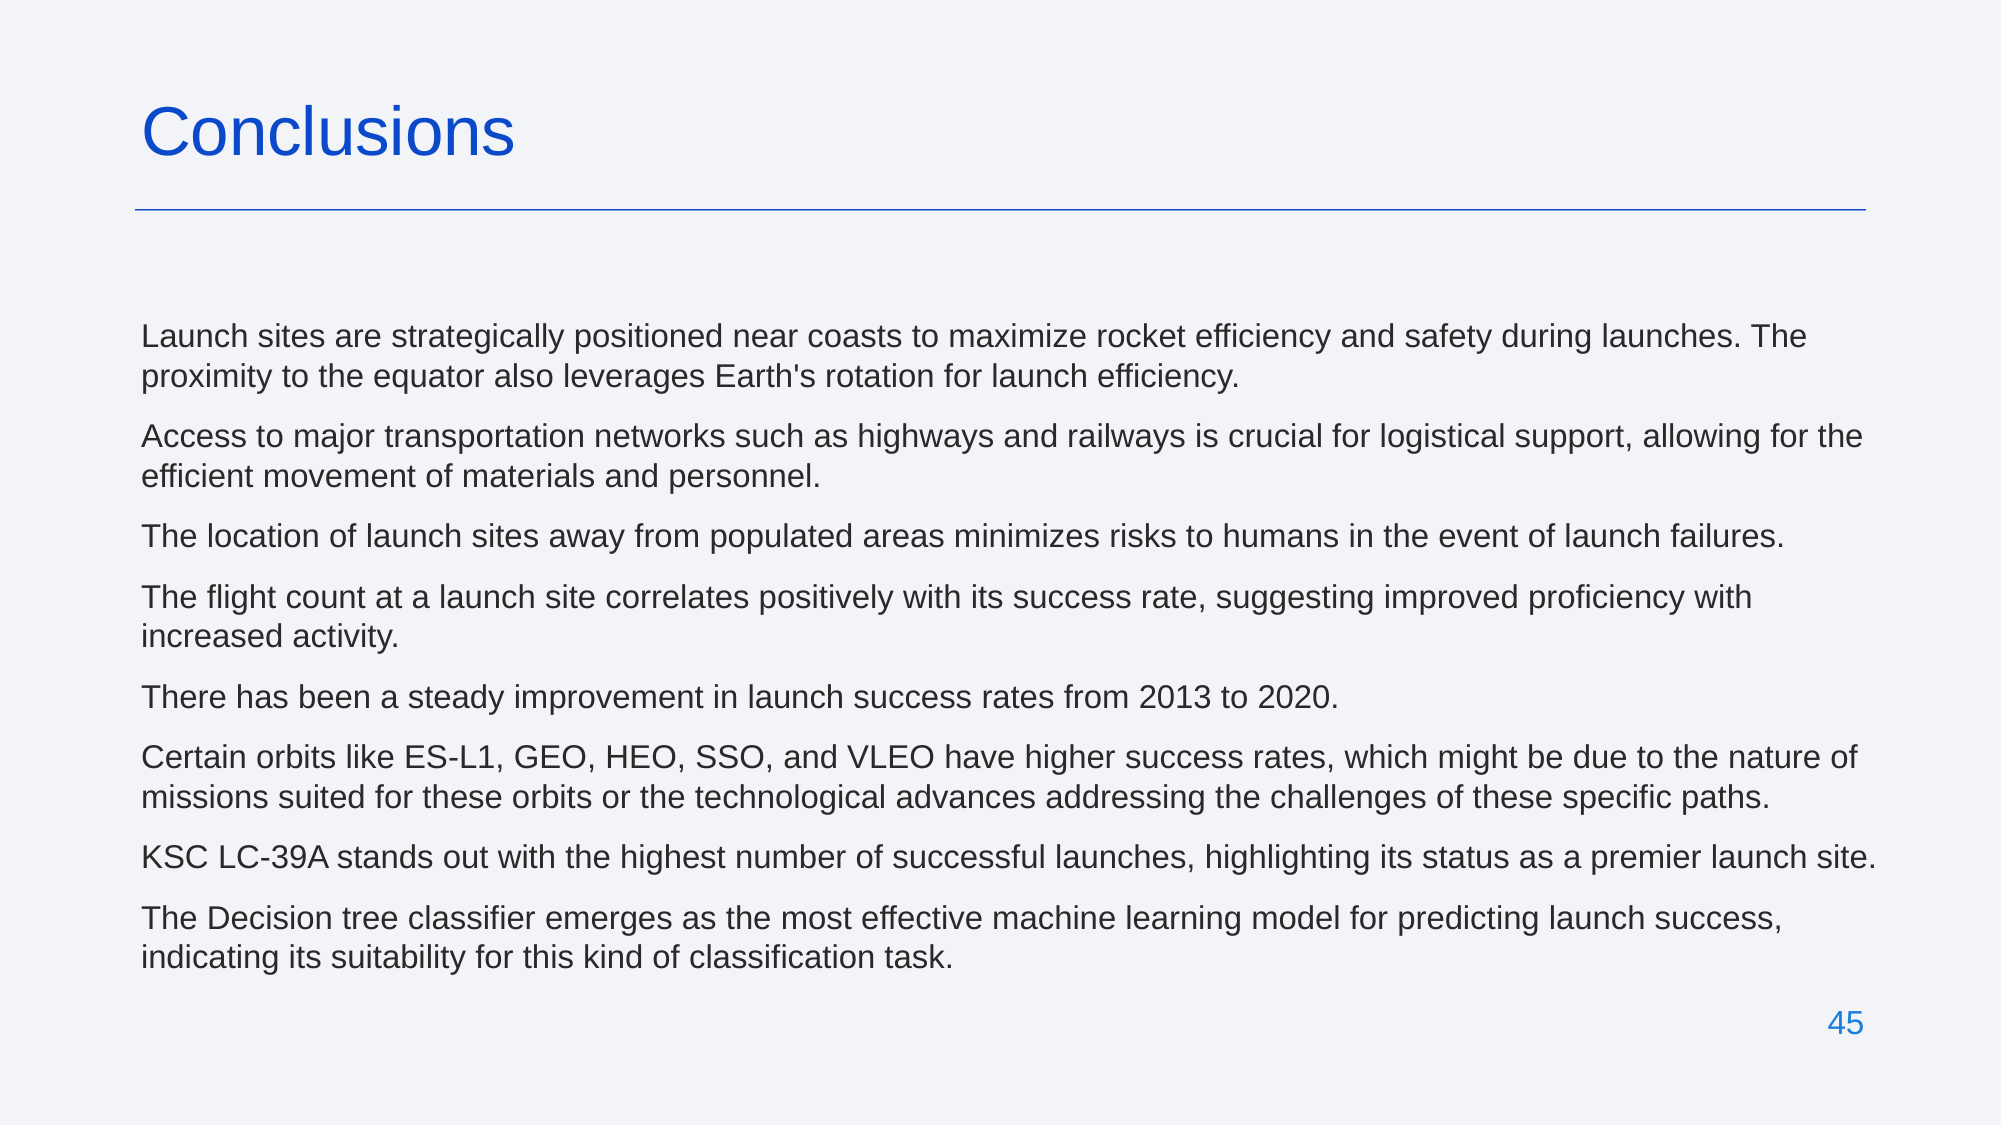

Conclusions
Launch sites are strategically positioned near coasts to maximize rocket efficiency and safety during launches. The proximity to the equator also leverages Earth's rotation for launch efficiency.
Access to major transportation networks such as highways and railways is crucial for logistical support, allowing for the efficient movement of materials and personnel.
The location of launch sites away from populated areas minimizes risks to humans in the event of launch failures.
The flight count at a launch site correlates positively with its success rate, suggesting improved proficiency with increased activity.
There has been a steady improvement in launch success rates from 2013 to 2020.
Certain orbits like ES-L1, GEO, HEO, SSO, and VLEO have higher success rates, which might be due to the nature of missions suited for these orbits or the technological advances addressing the challenges of these specific paths.
KSC LC-39A stands out with the highest number of successful launches, highlighting its status as a premier launch site.
The Decision tree classifier emerges as the most effective machine learning model for predicting launch success, indicating its suitability for this kind of classification task.
45